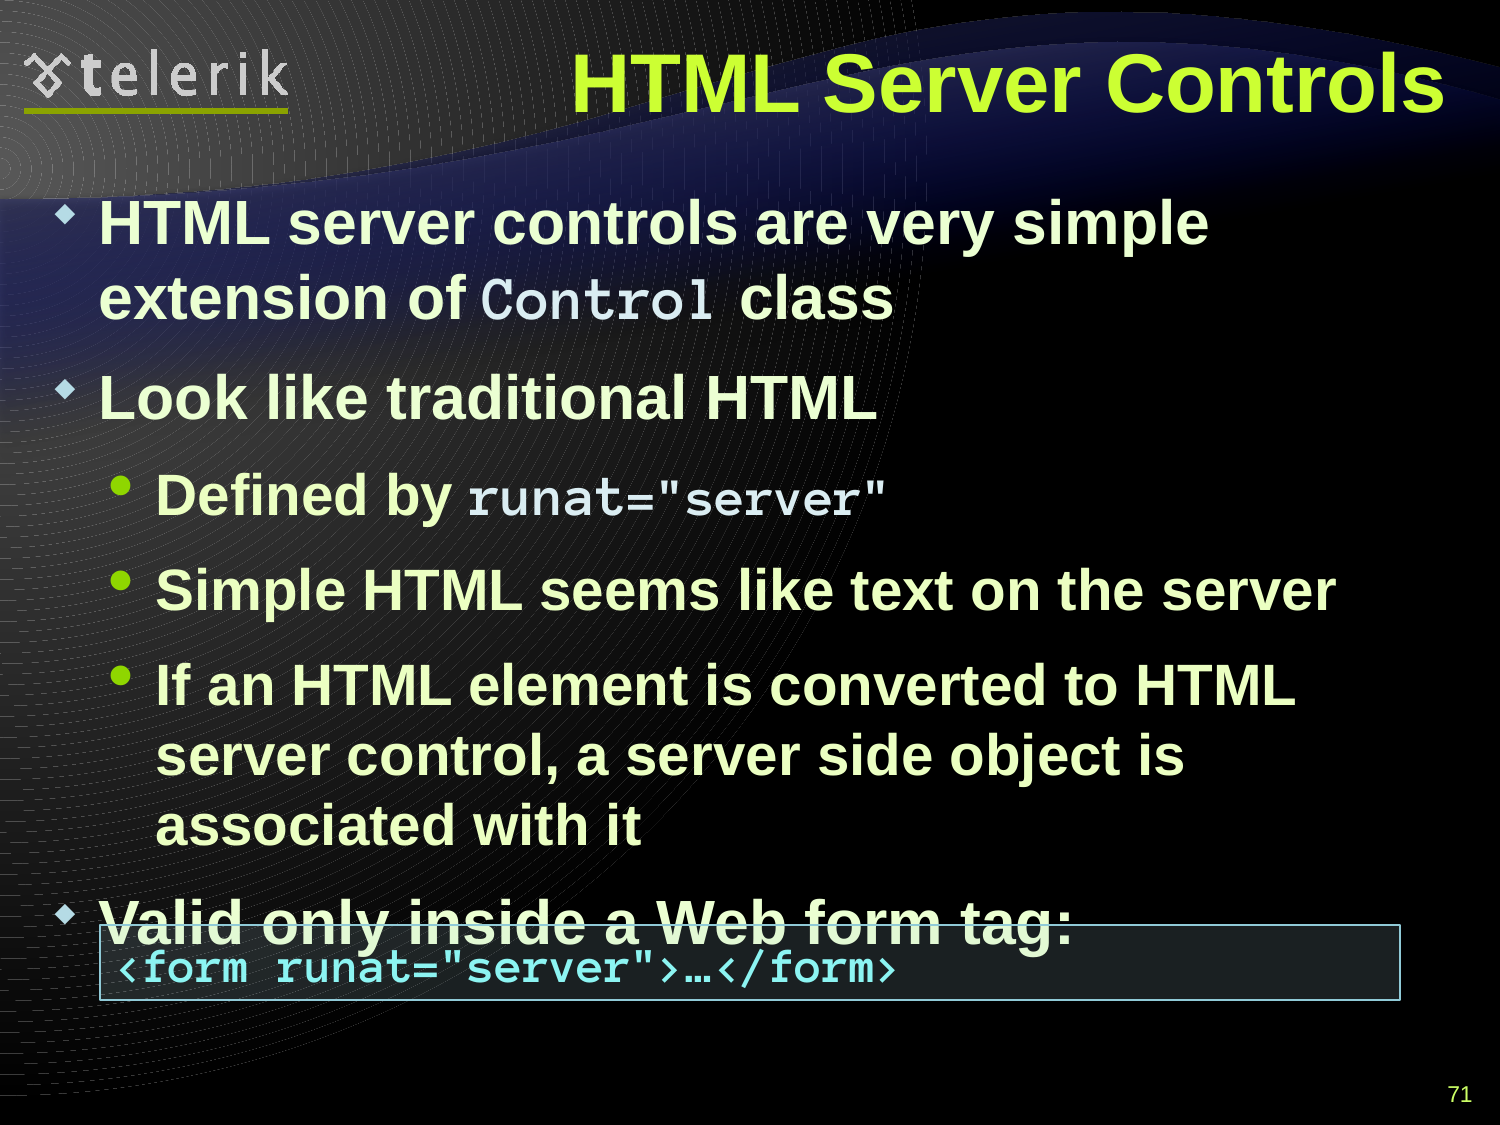

# HTML Server Controls
HTML server controls are very simple extension of Control class
Look like traditional HTML
Defined by runat="server"
Simple HTML seems like text on the server
If an HTML element is converted to HTML server control, a server side object is associated with it
Valid only inside a Web form tag:
<form runat="server">…</form>
71